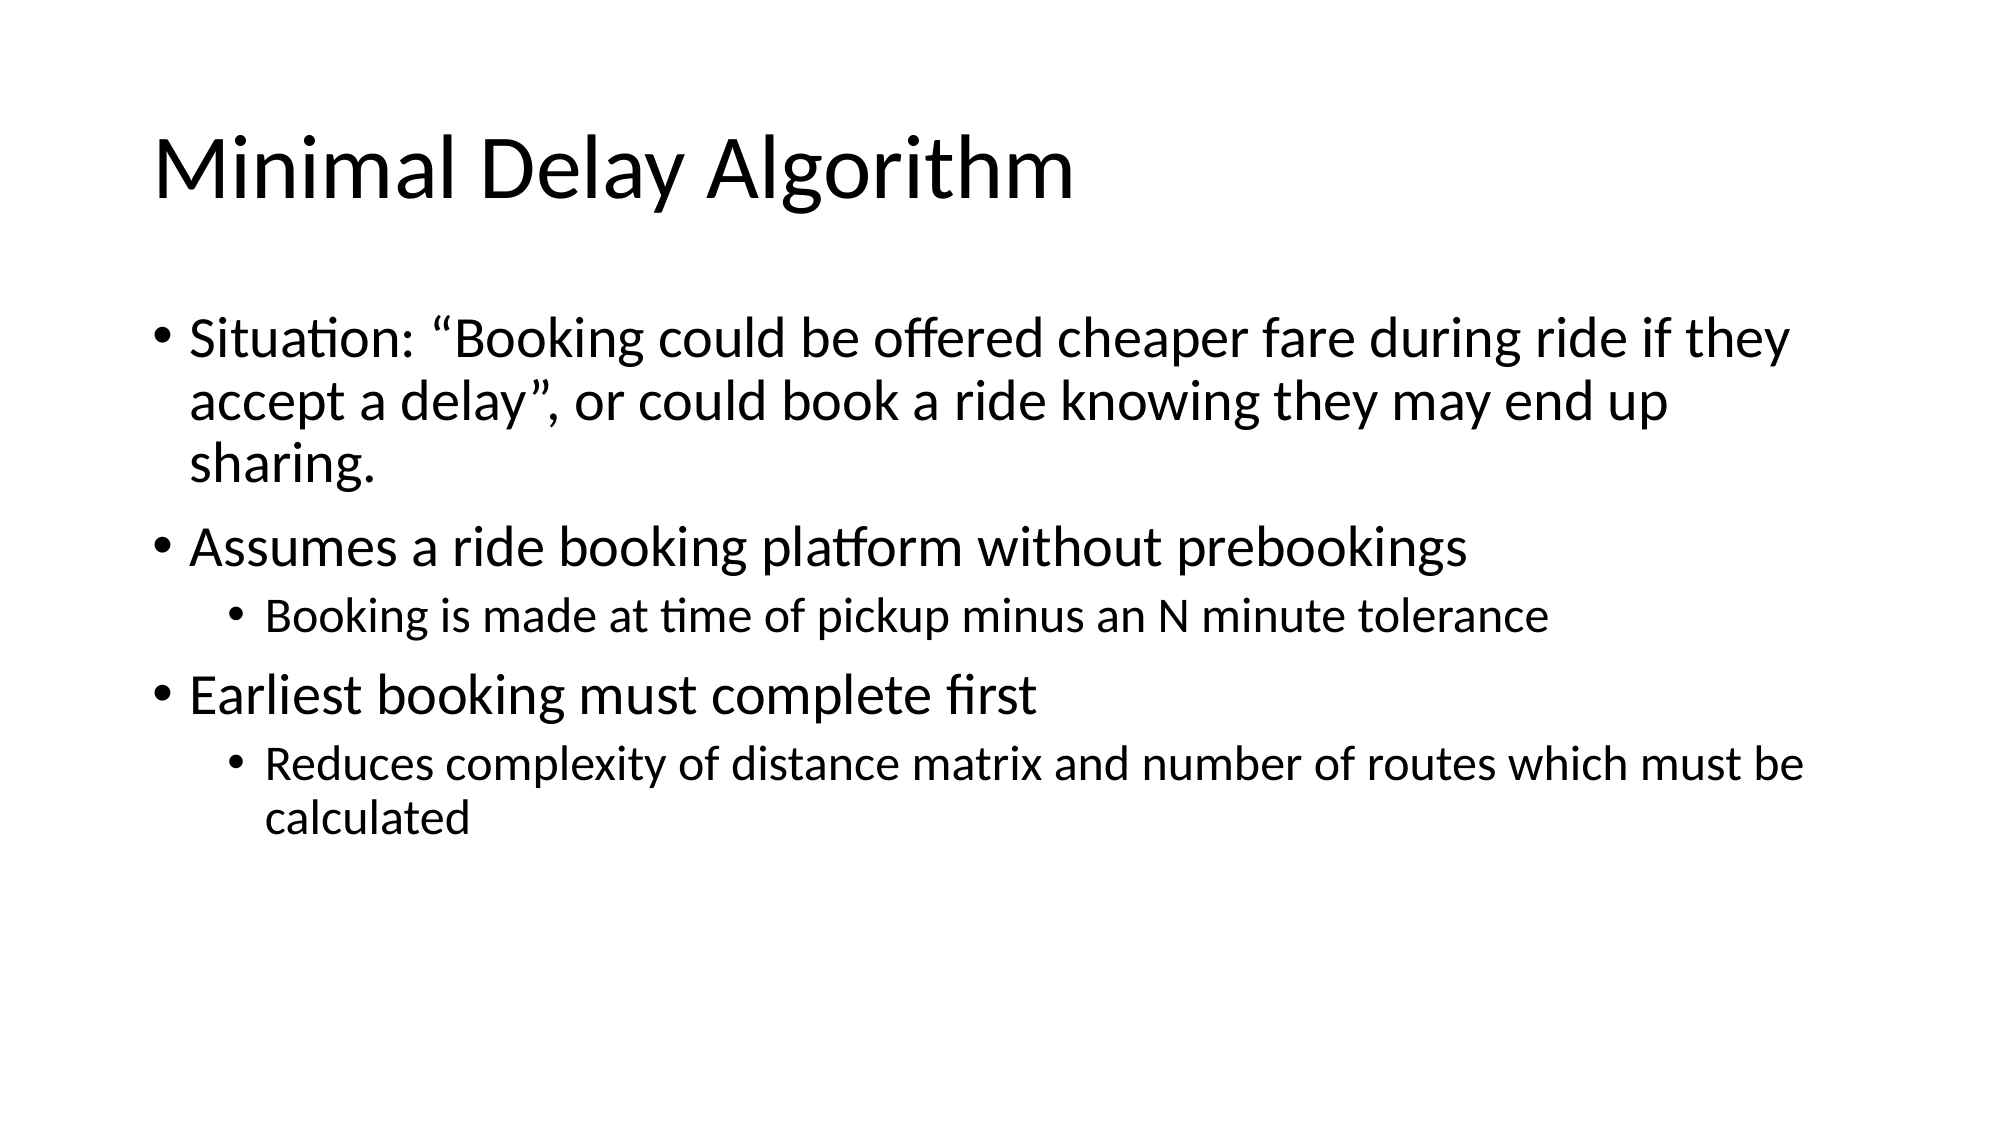

# Minimal Delay Algorithm
Situation: “Booking could be offered cheaper fare during ride if they accept a delay”, or could book a ride knowing they may end up sharing.
Assumes a ride booking platform without prebookings
Booking is made at time of pickup minus an N minute tolerance
Earliest booking must complete first
Reduces complexity of distance matrix and number of routes which must be calculated